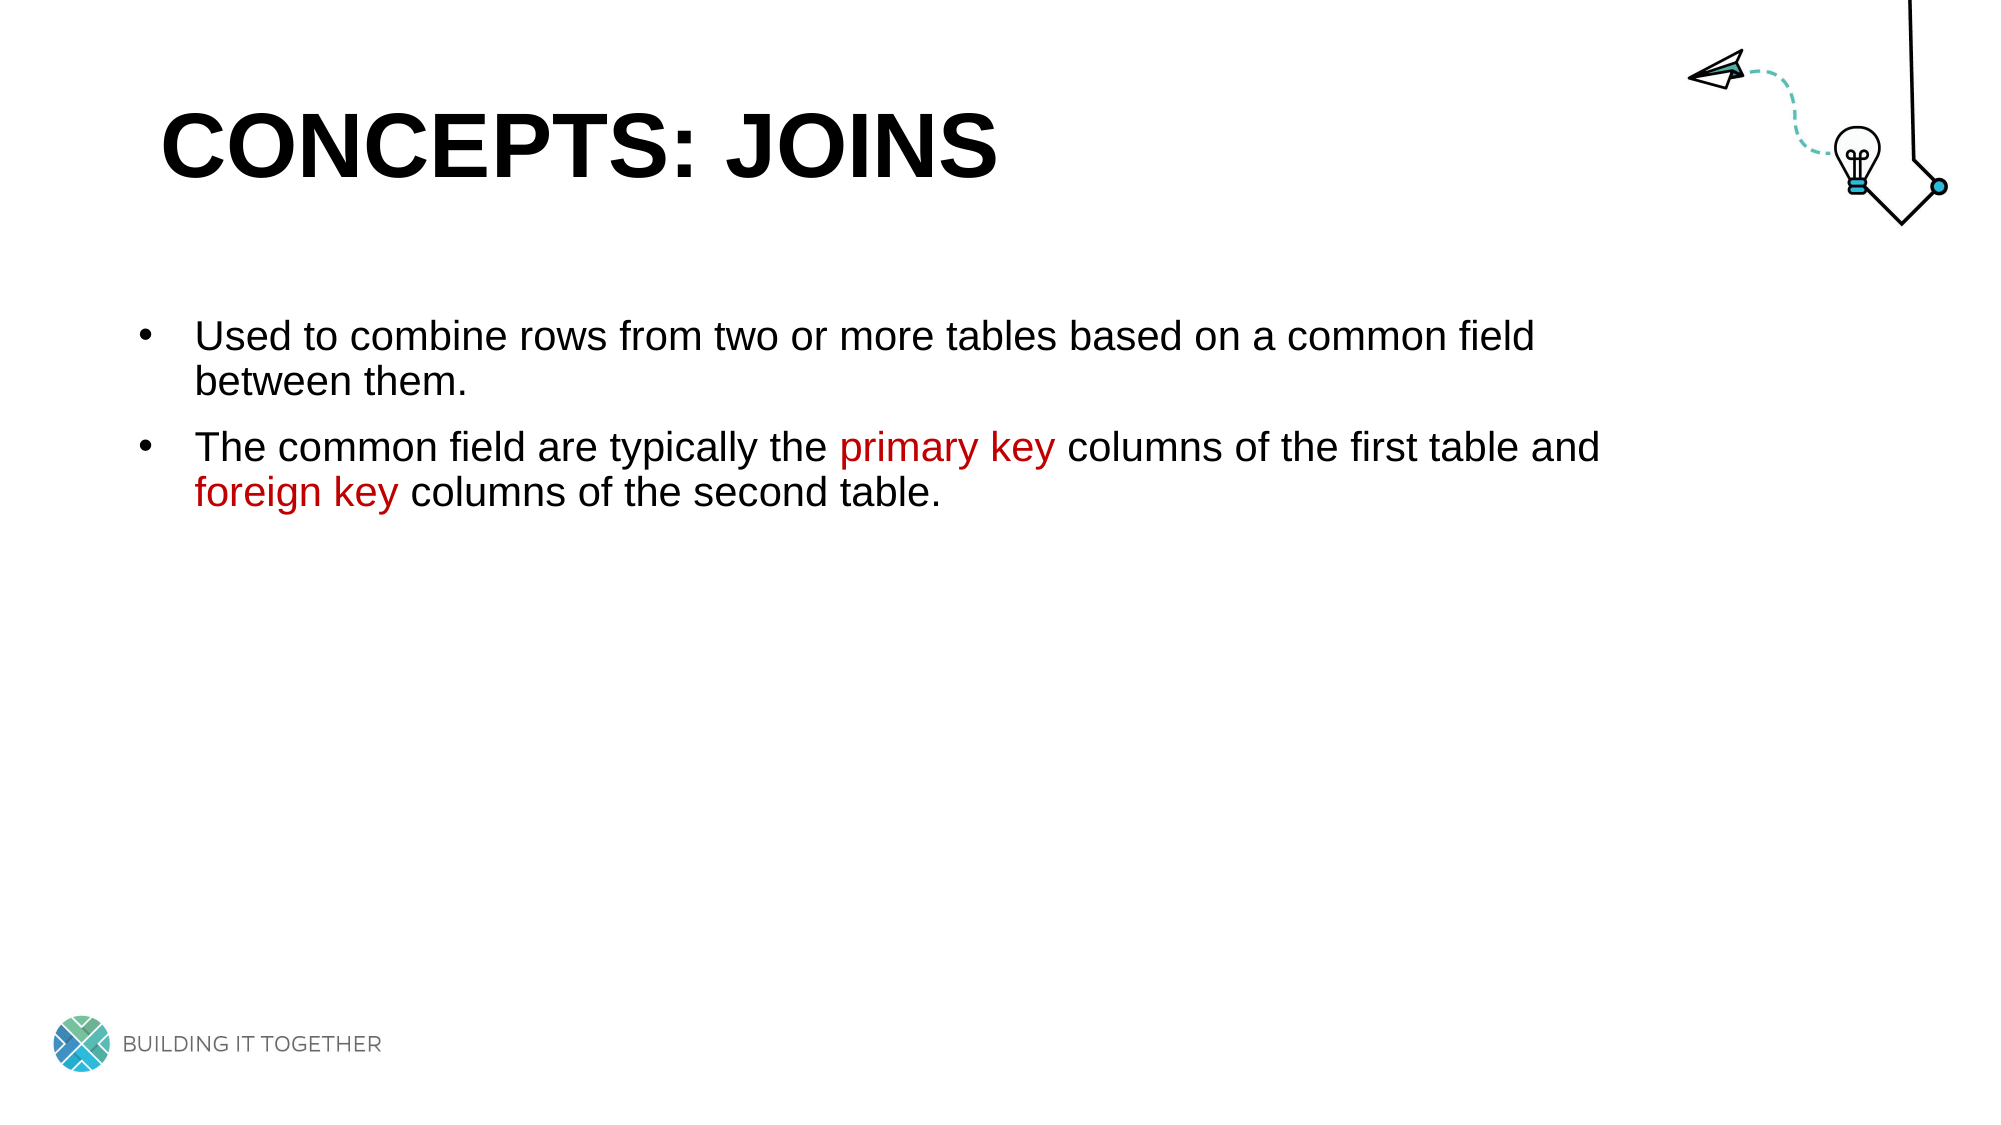

# Concepts: Joins
Used to combine rows from two or more tables based on a common field between them.
The common field are typically the primary key columns of the first table and foreign key columns of the second table.